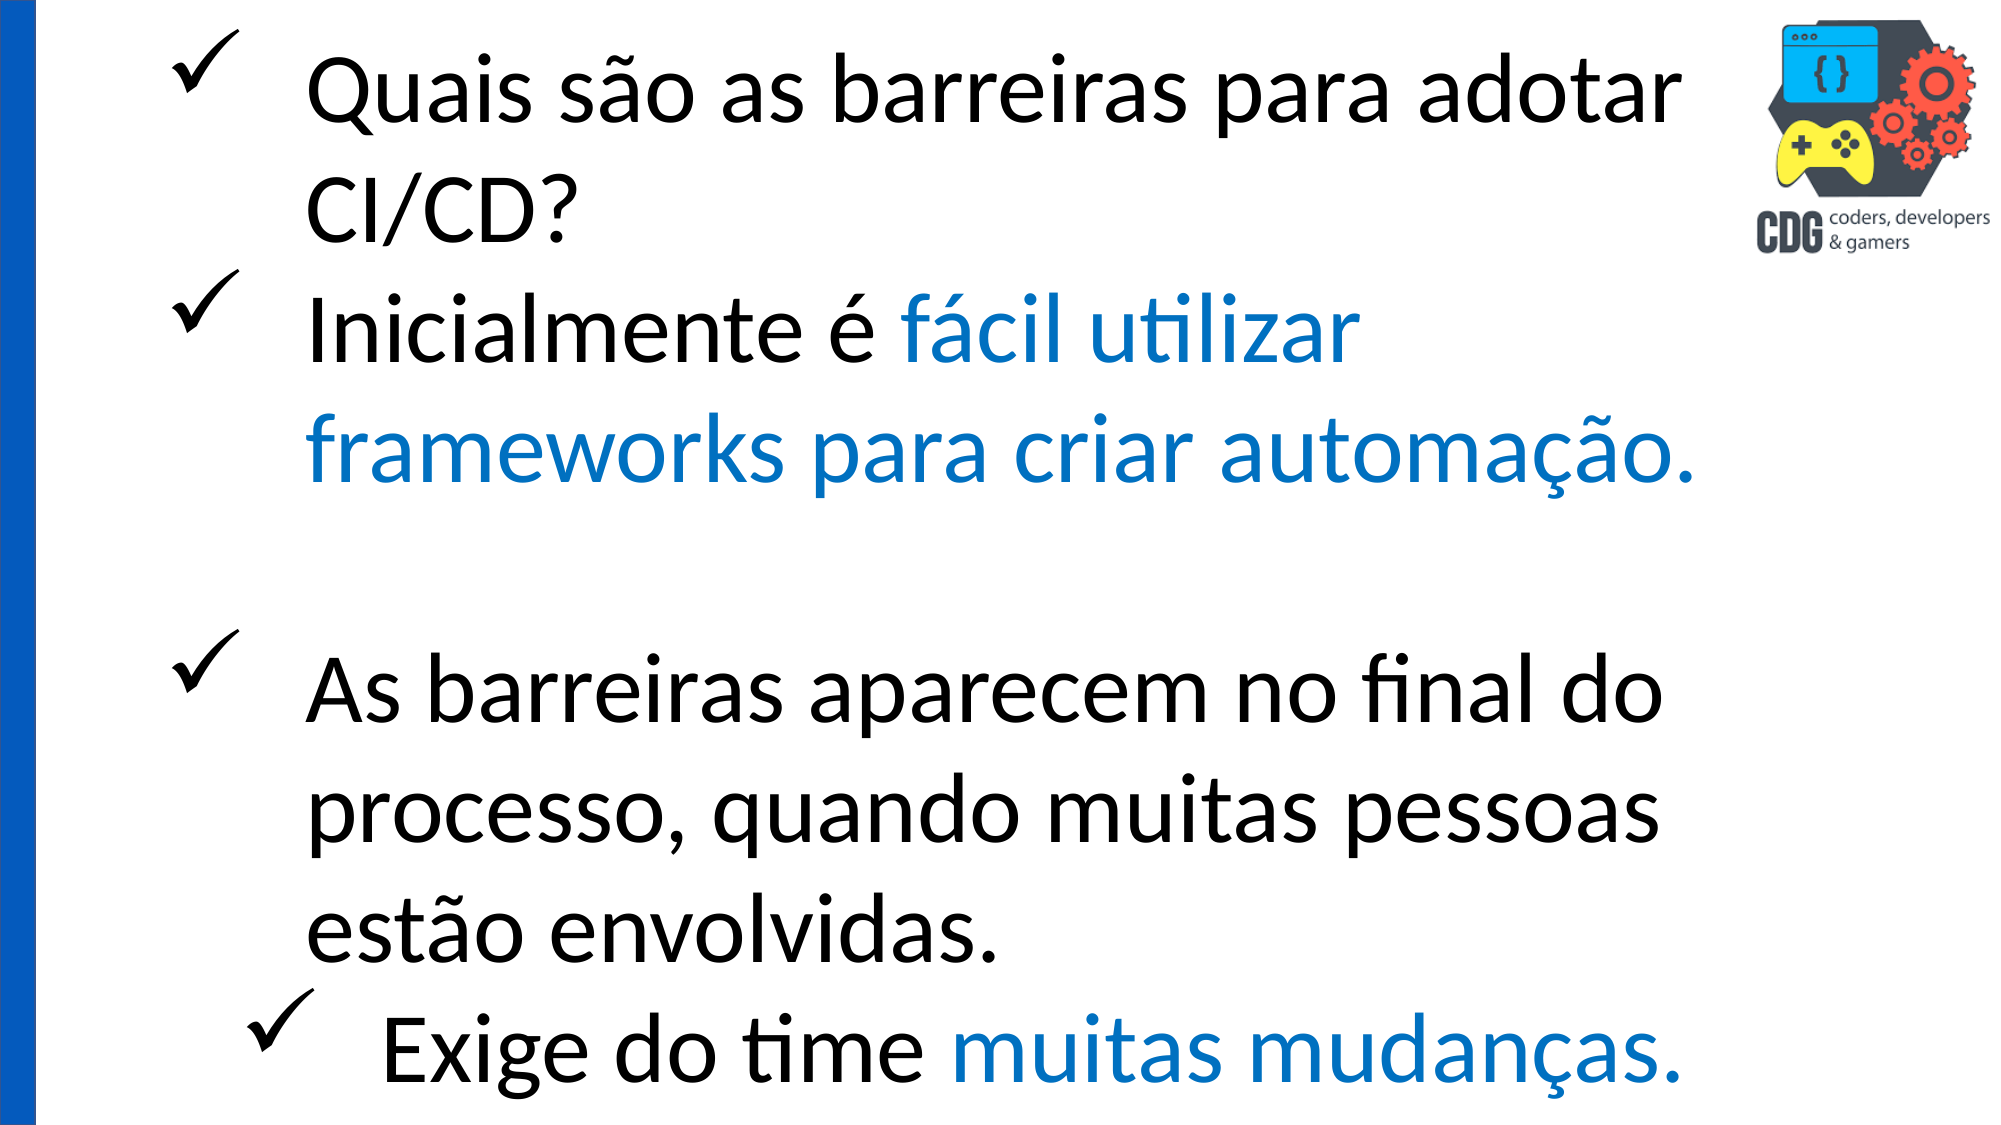

Quais são as barreiras para adotar CI/CD?
Inicialmente é fácil utilizar frameworks para criar automação.

As barreiras aparecem no final do processo, quando muitas pessoas estão envolvidas.
Exige do time muitas mudanças.